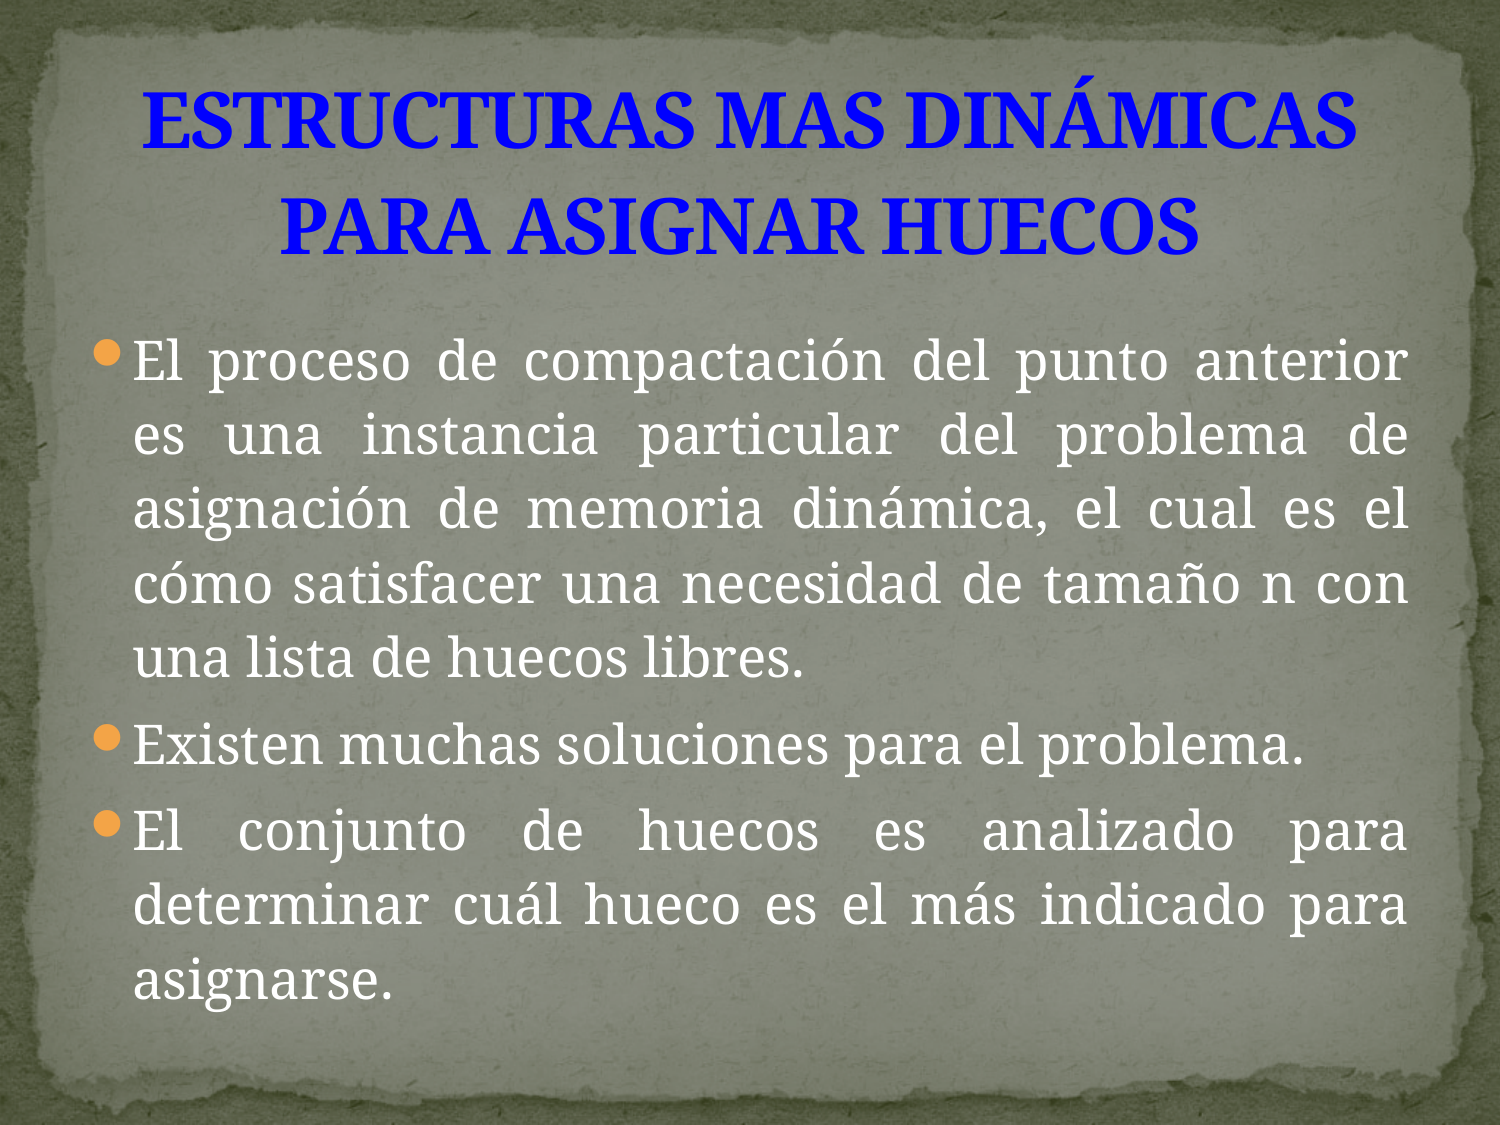

# ESTRUCTURAS MAS DINÁMICAS PARA ASIGNAR HUECOS
El proceso de compactación del punto anterior es una instancia particular del problema de asignación de memoria dinámica, el cual es el cómo satisfacer una necesidad de tamaño n con una lista de huecos libres.
Existen muchas soluciones para el problema.
El conjunto de huecos es analizado para determinar cuál hueco es el más indicado para asignarse.